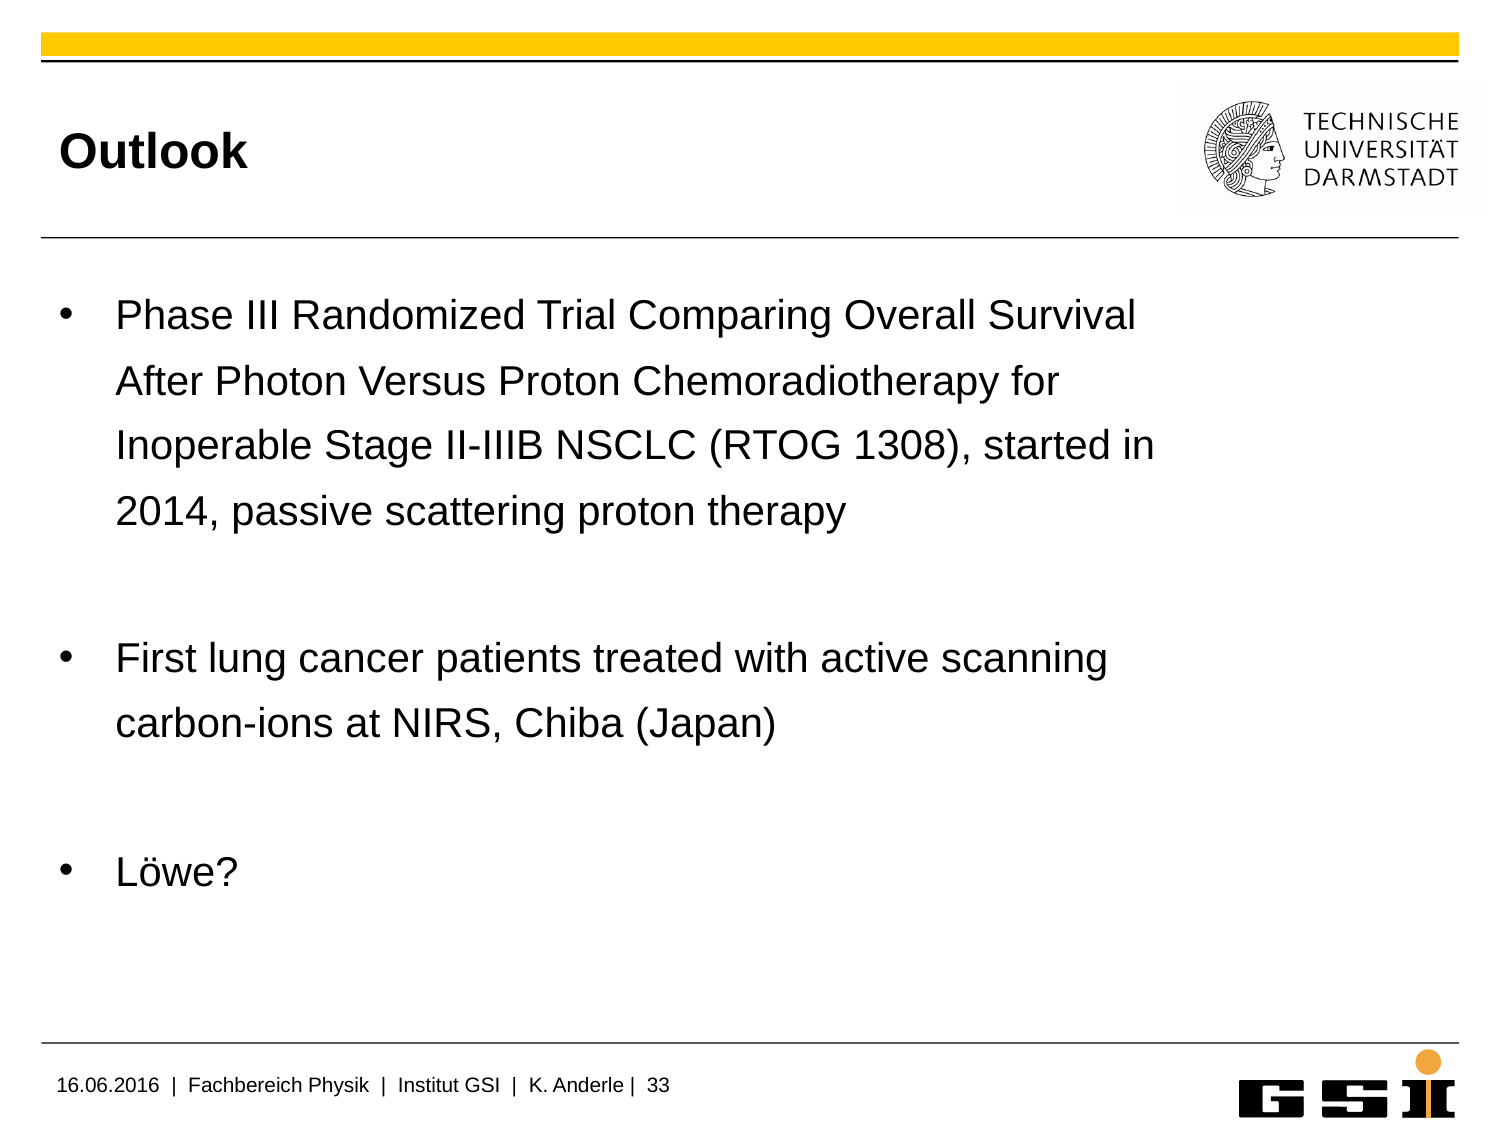

# Outlook
Phase III Randomized Trial Comparing Overall Survival After Photon Versus Proton Chemoradiotherapy for Inoperable Stage II-IIIB NSCLC (RTOG 1308), started in 2014, passive scattering proton therapy

First lung cancer patients treated with active scanning carbon-ions at NIRS, Chiba (Japan)

Löwe?